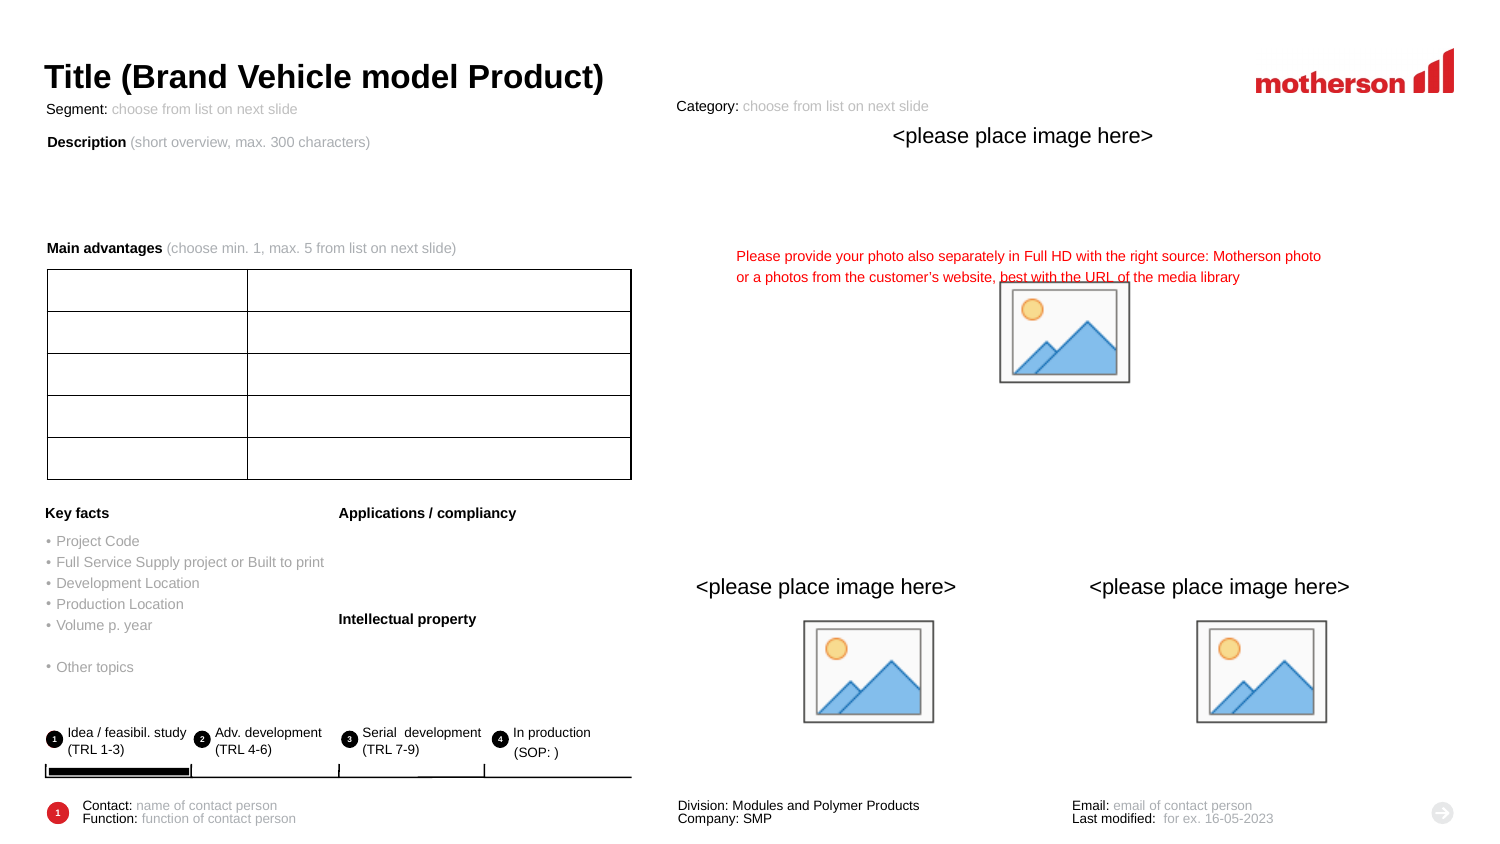

Title (Brand Vehicle model Product)
Segment: choose from list on next slide
Category: choose from list on next slide

Please provide your photo also separately in Full HD with the right source: Motherson photo or a photos from the customer’s website, best with the URL of the media library
|  |  |
| --- | --- |
|  |  |
|  |  |
|  |  |
|  |  |
Project Code
Full Service Supply project or Built to print
Development Location
Production Location
Volume p. year

Other topics

(SOP: )

Contact: name of contact person
Function: function of contact person
Division: Modules and Polymer Products
Company: SMP
Email: email of contact person
Last modified:  for ex. 16-05-2023
1
1